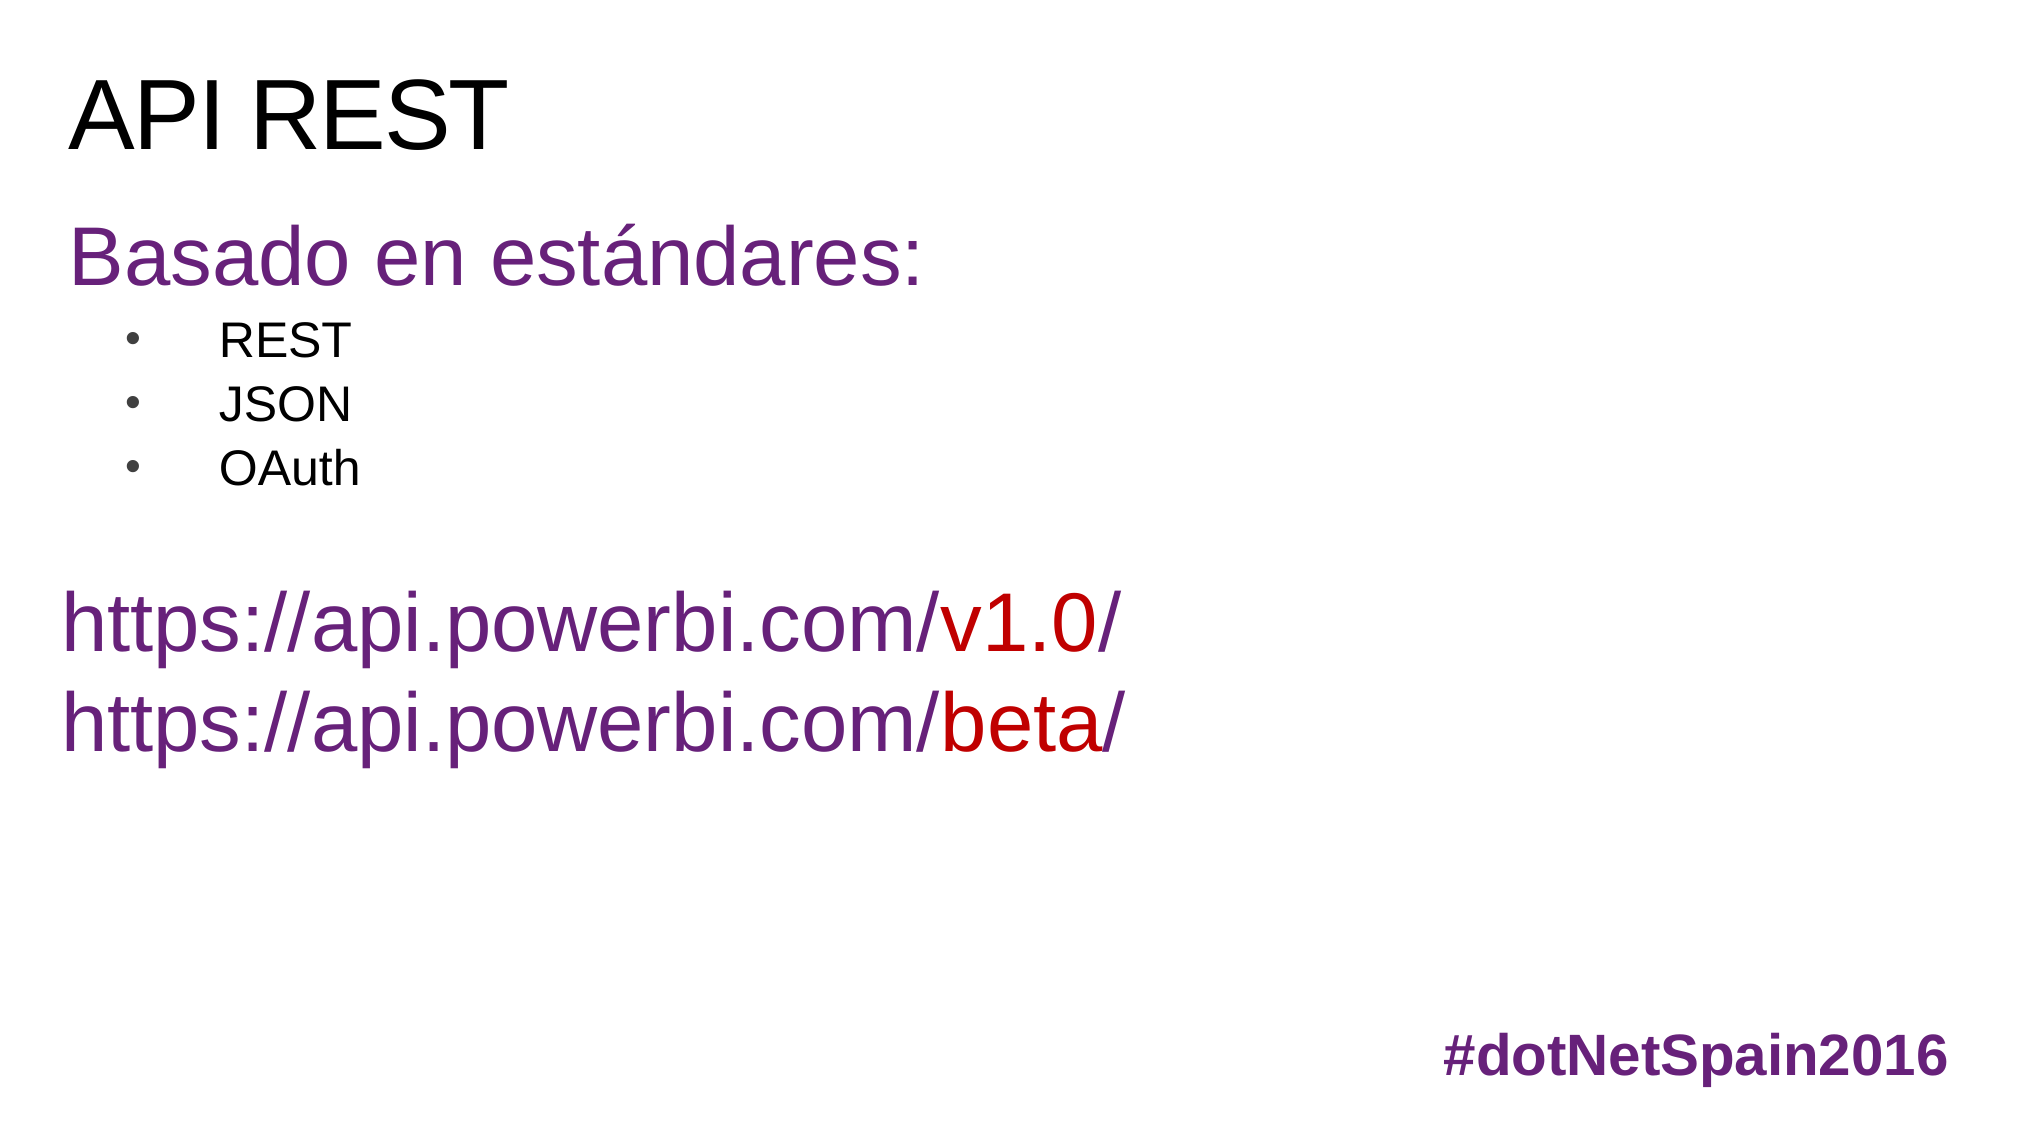

# API REST
Basado en estándares:
REST
JSON
OAuth
https://api.powerbi.com/v1.0/
https://api.powerbi.com/beta/